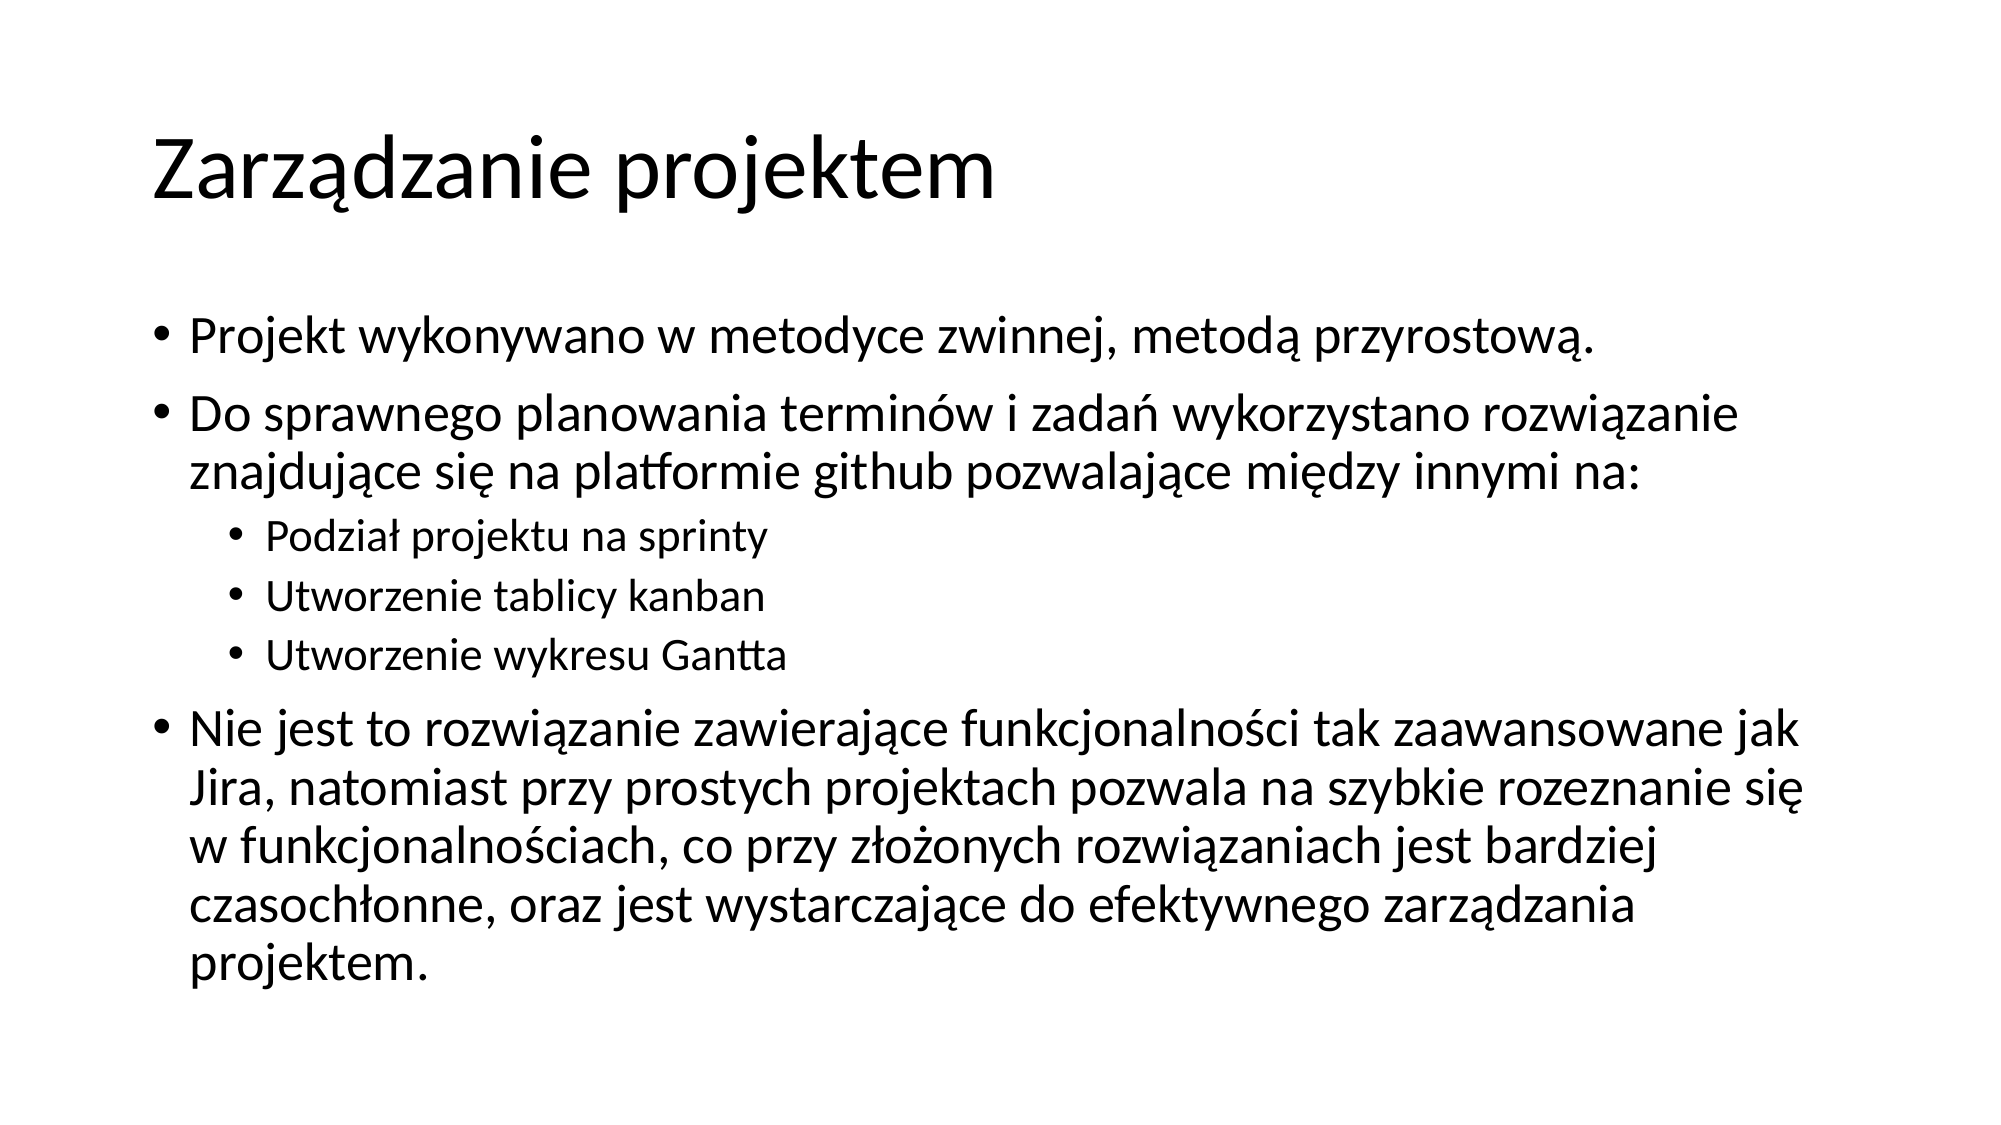

# Zarządzanie projektem
Projekt wykonywano w metodyce zwinnej, metodą przyrostową.
Do sprawnego planowania terminów i zadań wykorzystano rozwiązanie znajdujące się na platformie github pozwalające między innymi na:
Podział projektu na sprinty
Utworzenie tablicy kanban
Utworzenie wykresu Gantta
Nie jest to rozwiązanie zawierające funkcjonalności tak zaawansowane jak Jira, natomiast przy prostych projektach pozwala na szybkie rozeznanie się w funkcjonalnościach, co przy złożonych rozwiązaniach jest bardziej czasochłonne, oraz jest wystarczające do efektywnego zarządzania projektem.